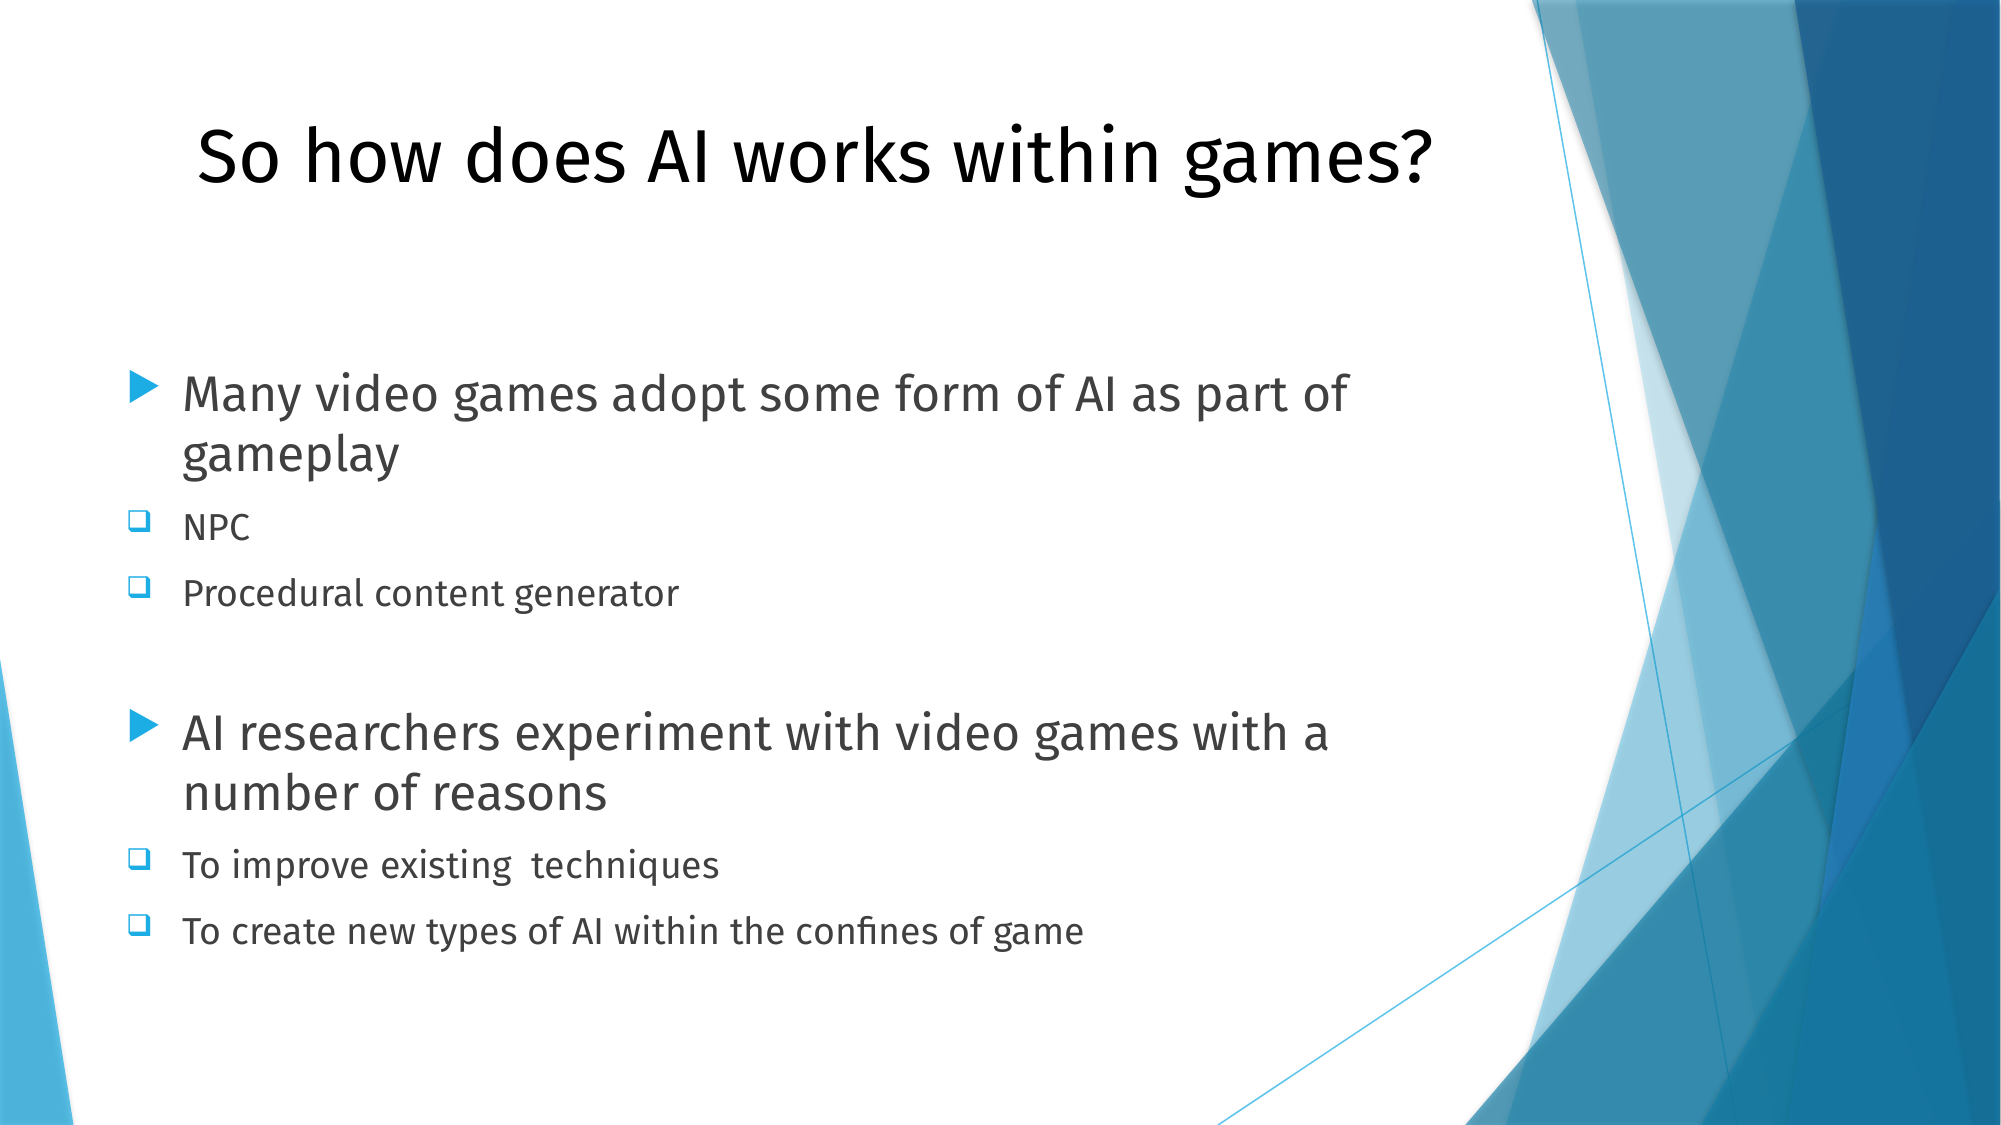

# So how does AI works within games?
Many video games adopt some form of AI as part of gameplay
NPC
Procedural content generator

AI researchers experiment with video games with a number of reasons
To improve existing  techniques
To create new types of AI within the confines of game